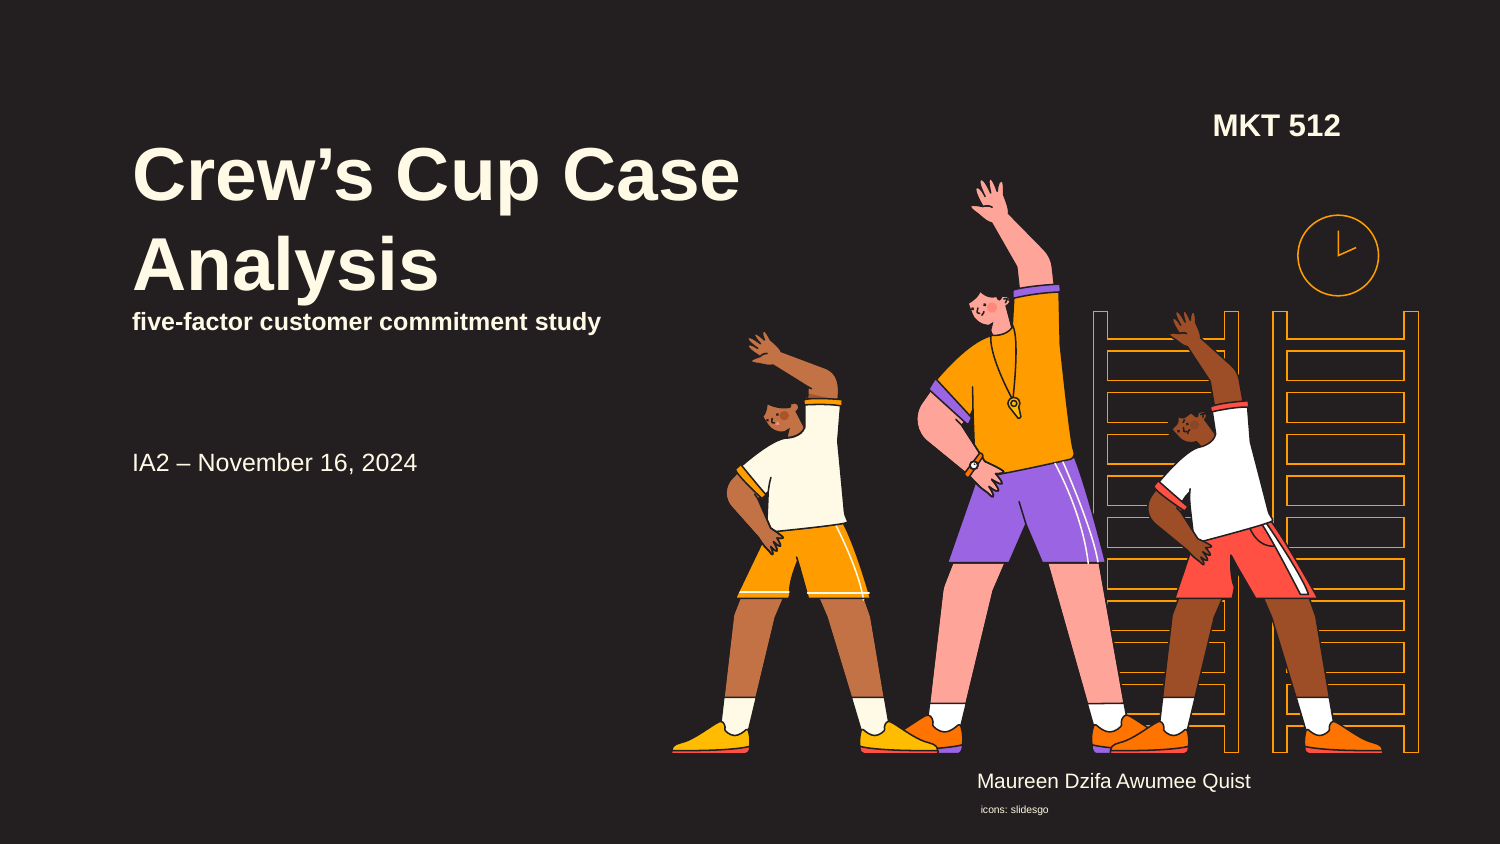

# Crew’s Cup Case Analysis five-factor customer commitment study
MKT 512

IA2 – November 16, 2024

Maureen Dzifa Awumee Quist
icons: slidesgo